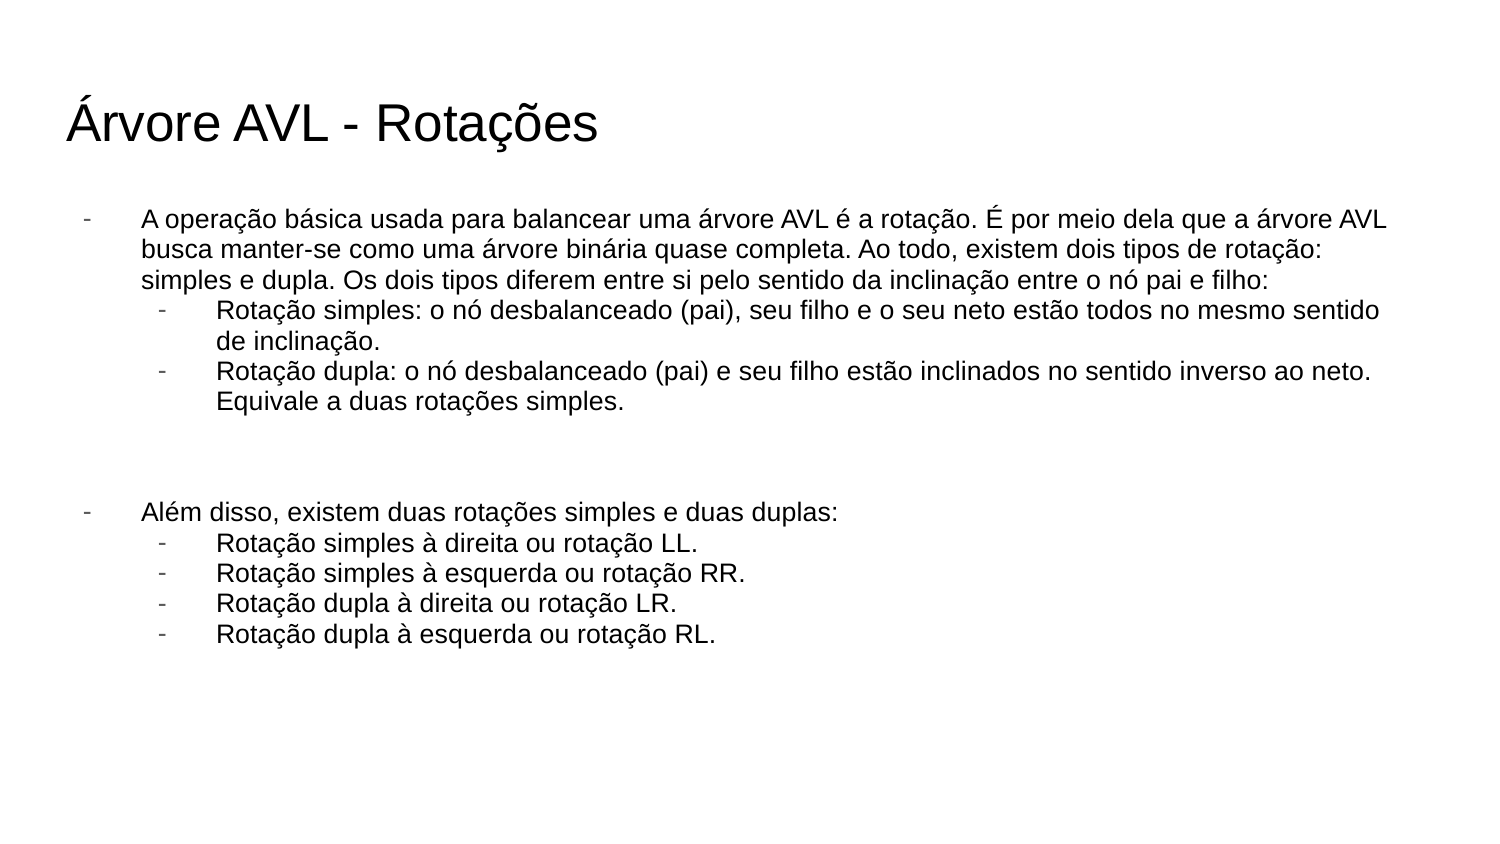

# Árvore AVL - Rotações
A operação básica usada para balancear uma árvore AVL é a rotação. É por meio dela que a árvore AVL busca manter-se como uma árvore binária quase completa. Ao todo, existem dois tipos de rotação: simples e dupla. Os dois tipos diferem entre si pelo sentido da inclinação entre o nó pai e filho:
Rotação simples: o nó desbalanceado (pai), seu filho e o seu neto estão todos no mesmo sentido de inclinação.
Rotação dupla: o nó desbalanceado (pai) e seu filho estão inclinados no sentido inverso ao neto. Equivale a duas rotações simples.

Além disso, existem duas rotações simples e duas duplas:
Rotação simples à direita ou rotação LL.
Rotação simples à esquerda ou rotação RR.
Rotação dupla à direita ou rotação LR.
Rotação dupla à esquerda ou rotação RL.